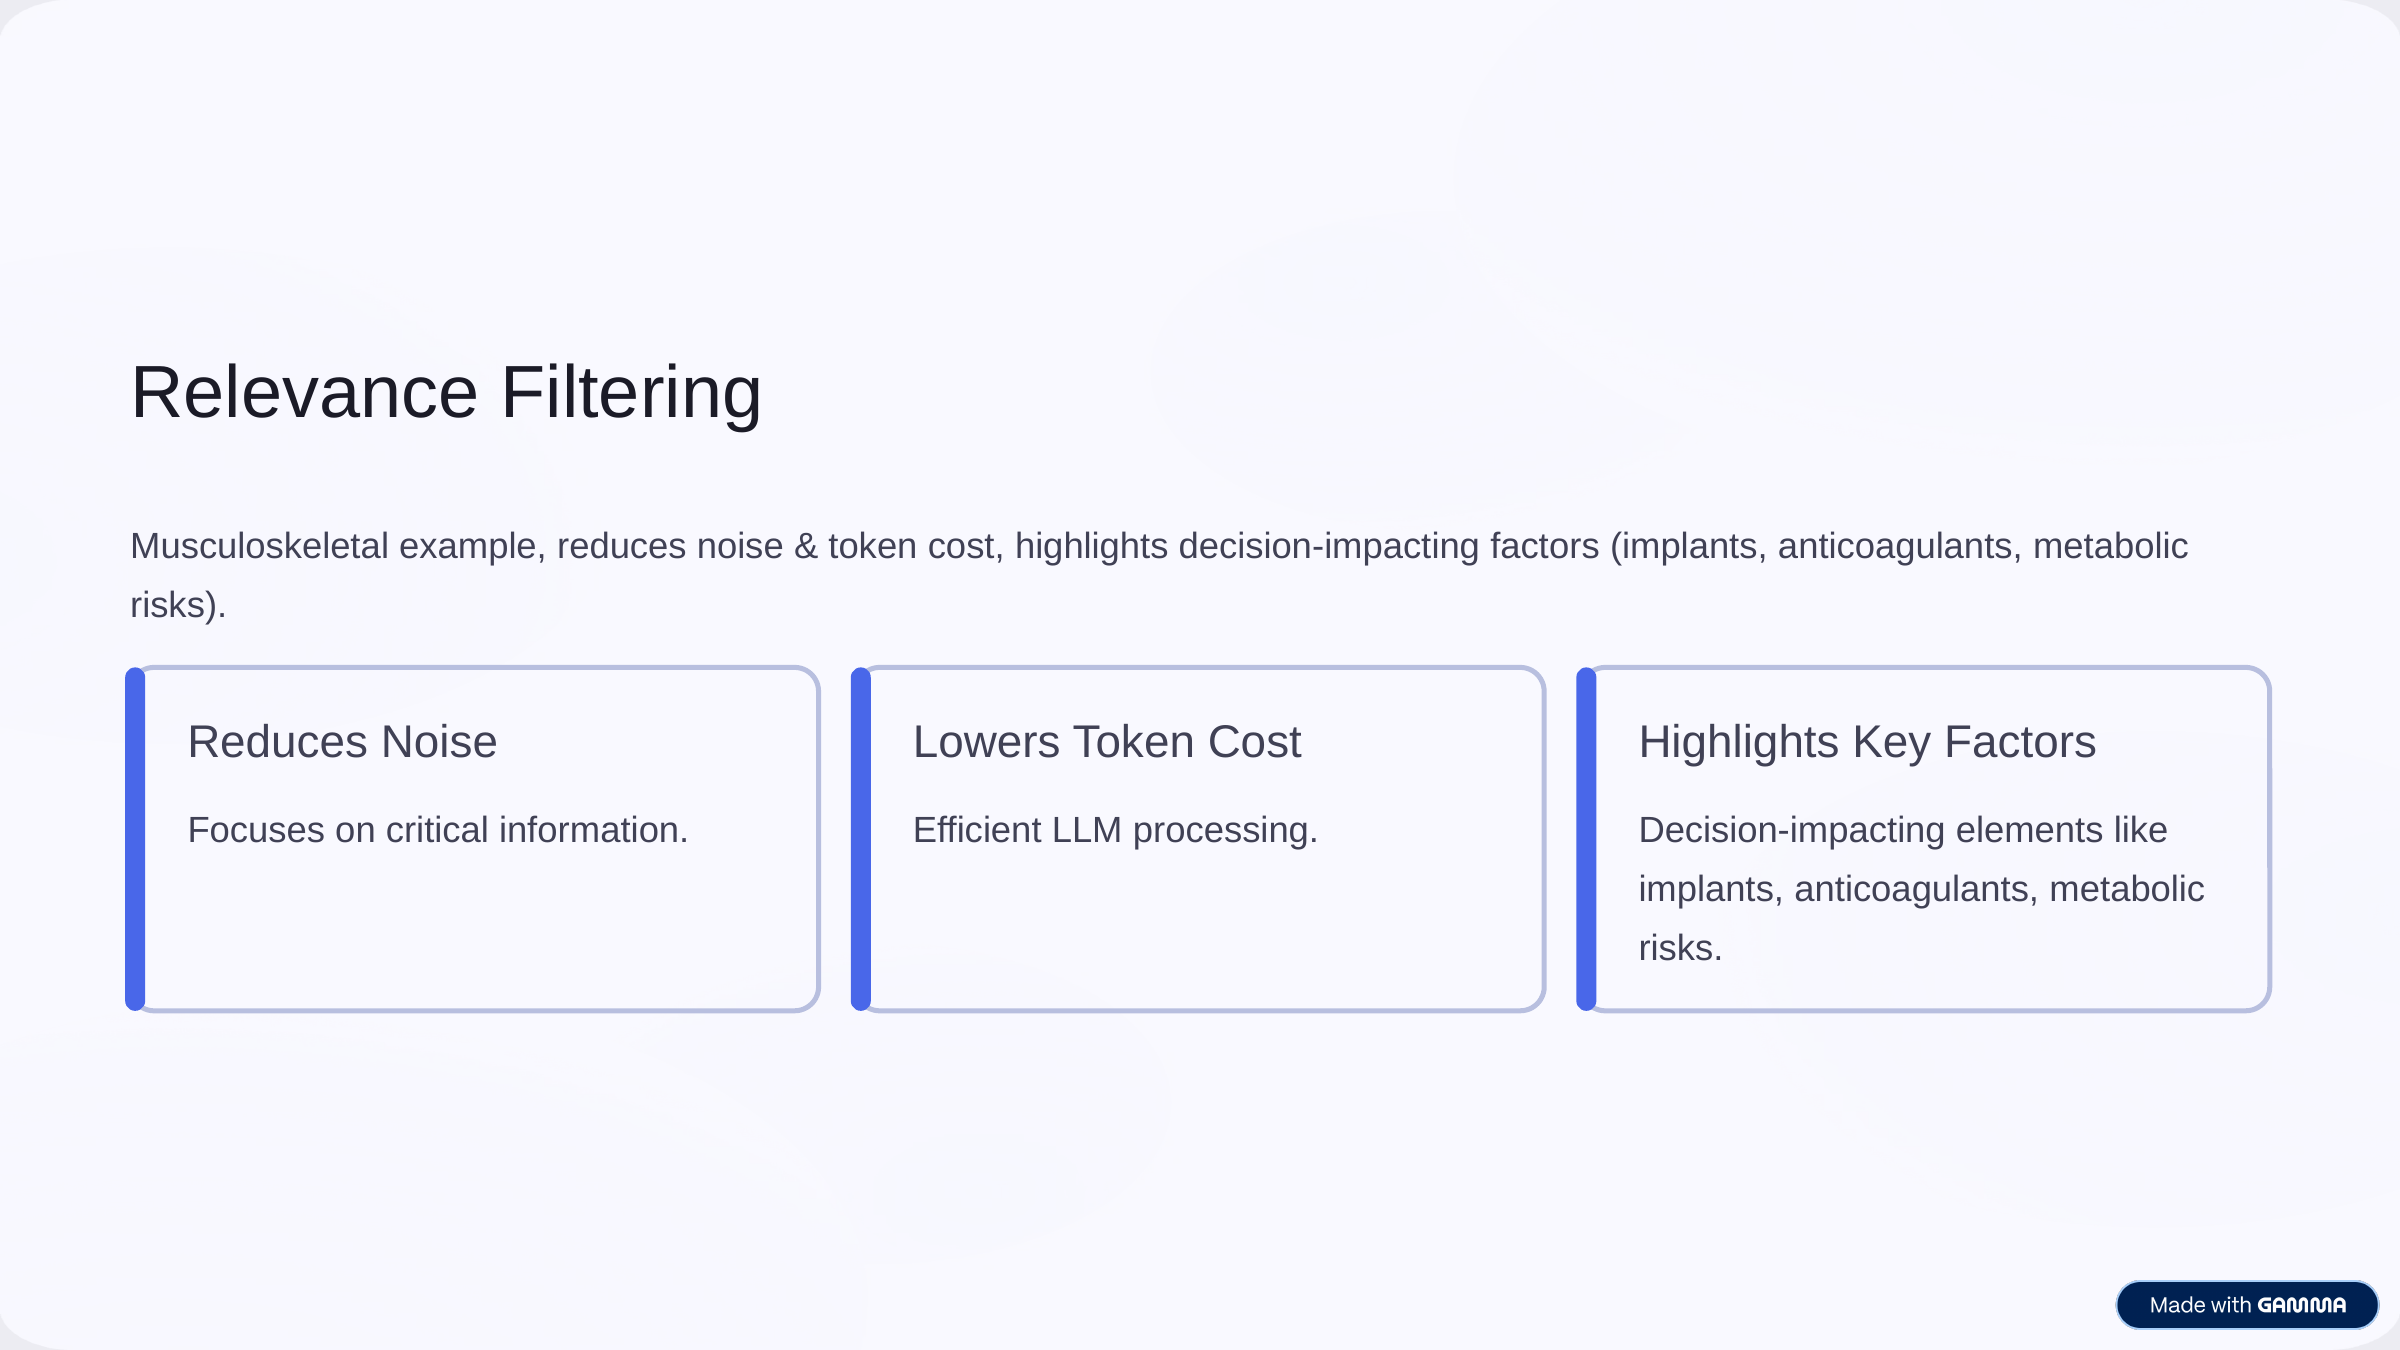

Relevance Filtering
Musculoskeletal example, reduces noise & token cost, highlights decision-impacting factors (implants, anticoagulants, metabolic risks).

Reduces Noise
Lowers Token Cost
Highlights Key Factors
Focuses on critical information.
Efficient LLM processing.
Decision-impacting elements like implants, anticoagulants, metabolic risks.